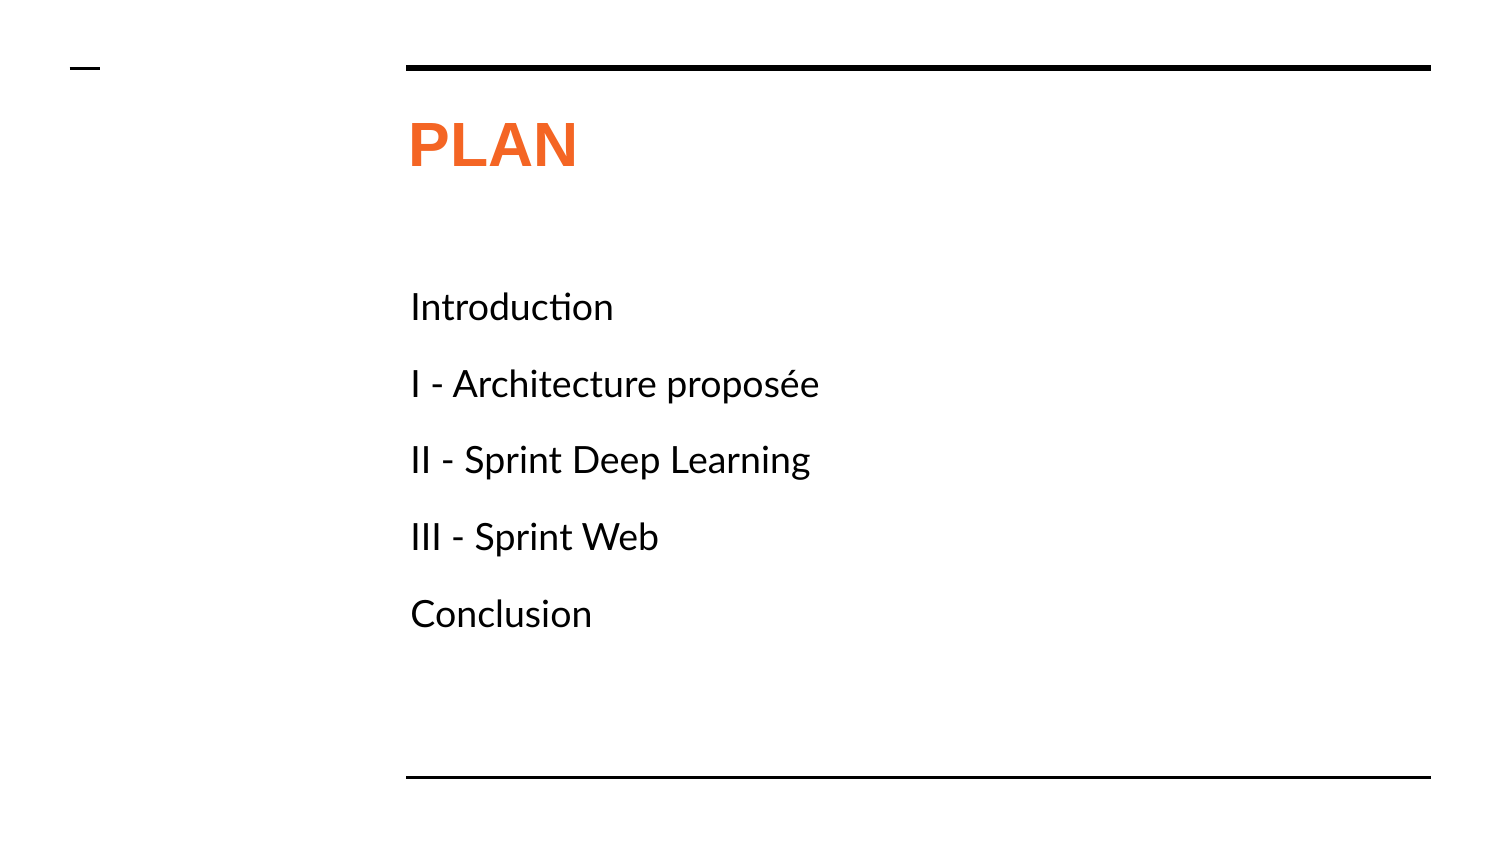

# PLAN
Introduction
I - Architecture proposée
II - Sprint Deep Learning
III - Sprint Web
Conclusion